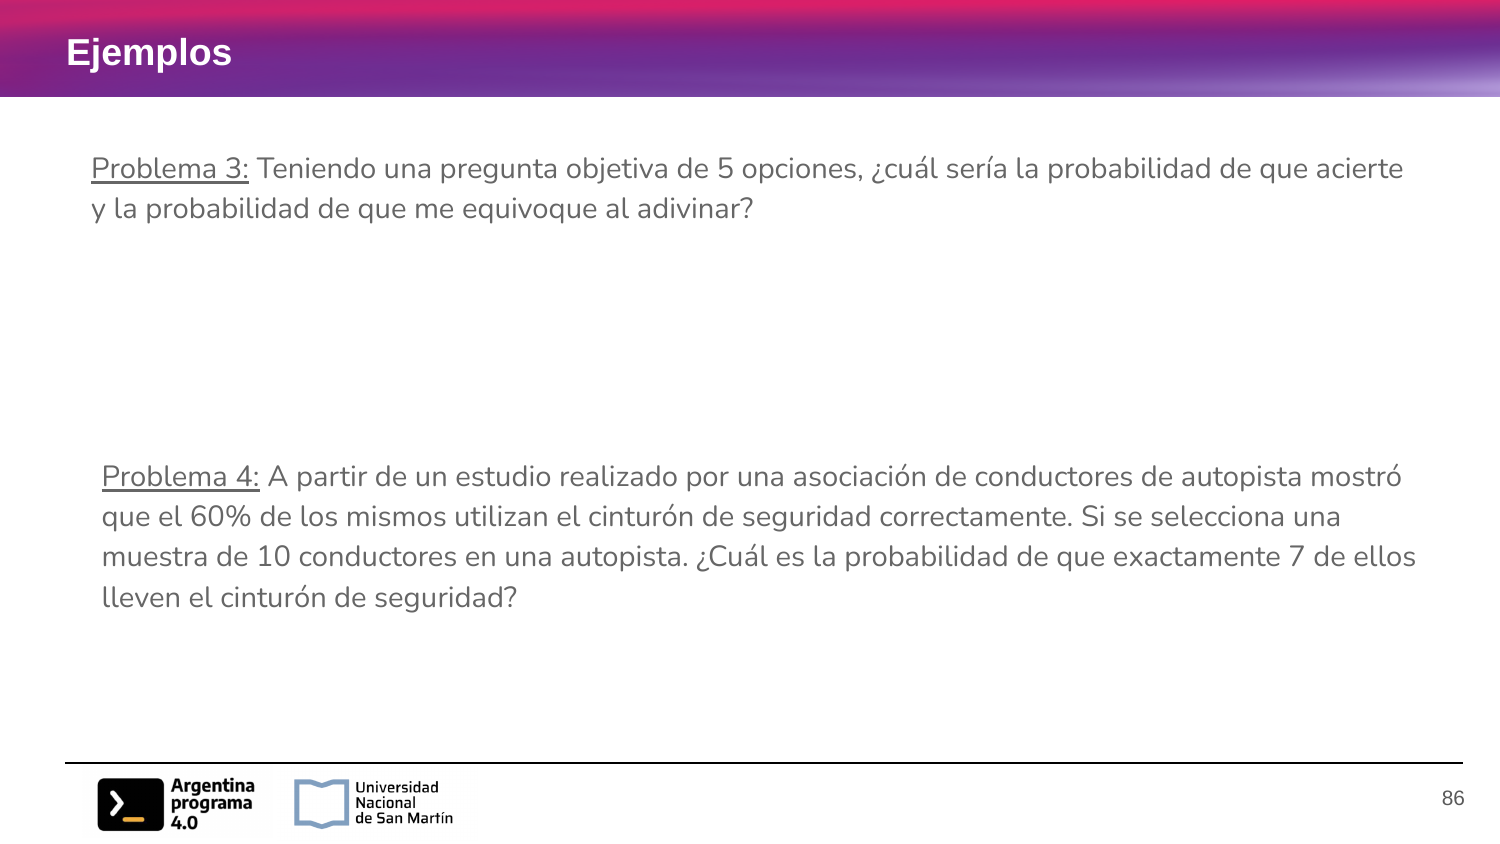

# Ejemplos
Problema 3: Teniendo una pregunta objetiva de 5 opciones, ¿cuál sería la probabilidad de que acierte y la probabilidad de que me equivoque al adivinar?

Problema 4: A partir de un estudio realizado por una asociación de conductores de autopista mostró que el 60% de los mismos utilizan el cinturón de seguridad correctamente. Si se selecciona una muestra de 10 conductores en una autopista. ¿Cuál es la probabilidad de que exactamente 7 de ellos lleven el cinturón de seguridad?

86